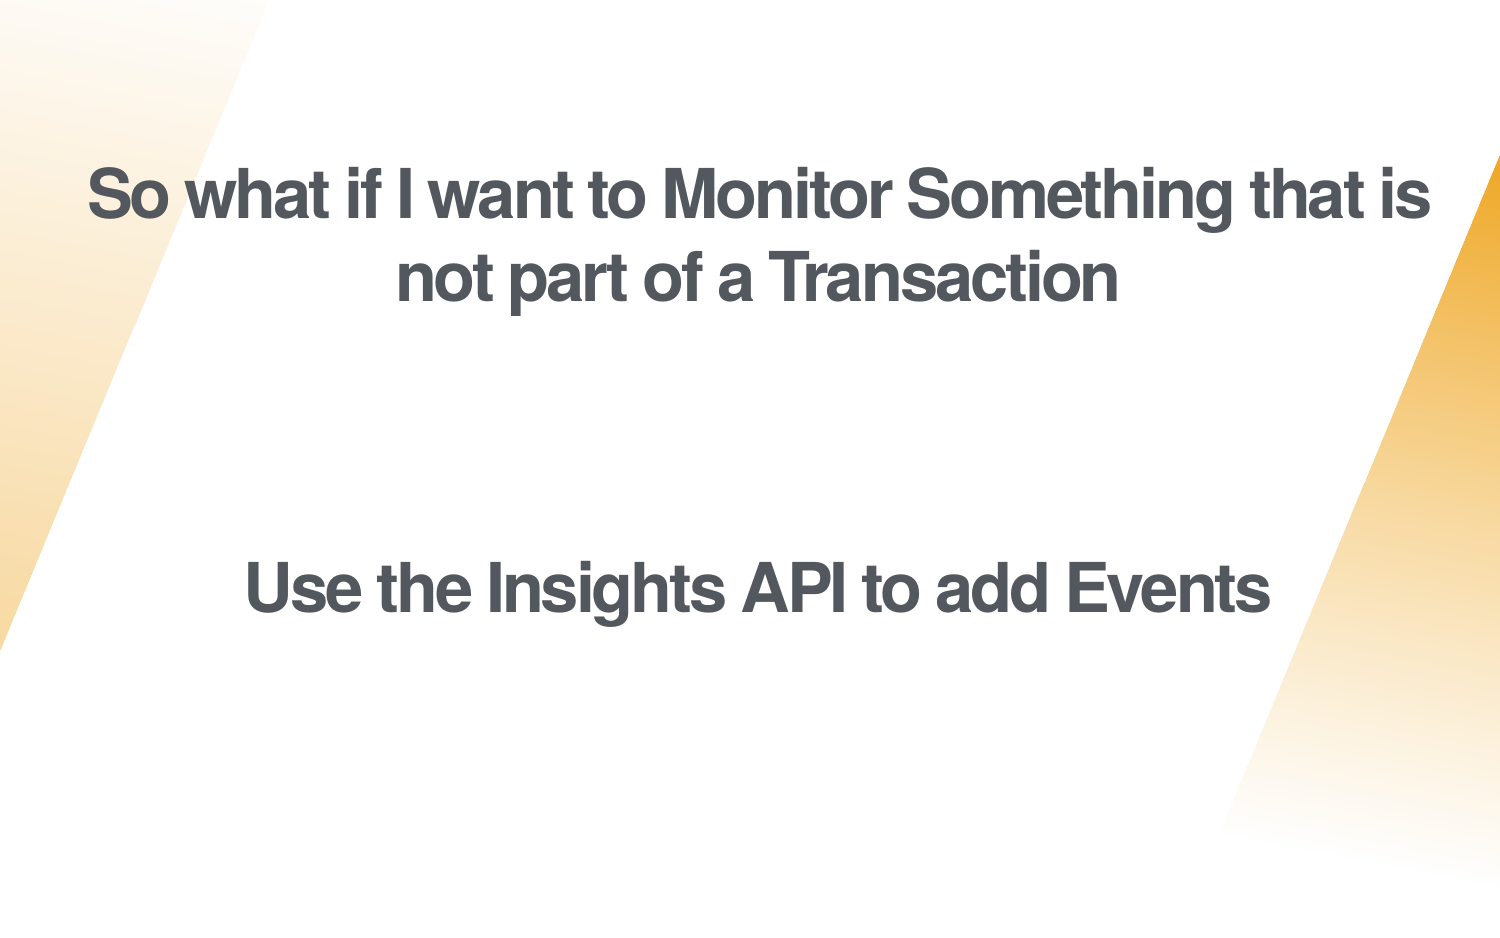

So what if I want to Monitor Something that is not part of a Transaction
Use the Insights API to add Events